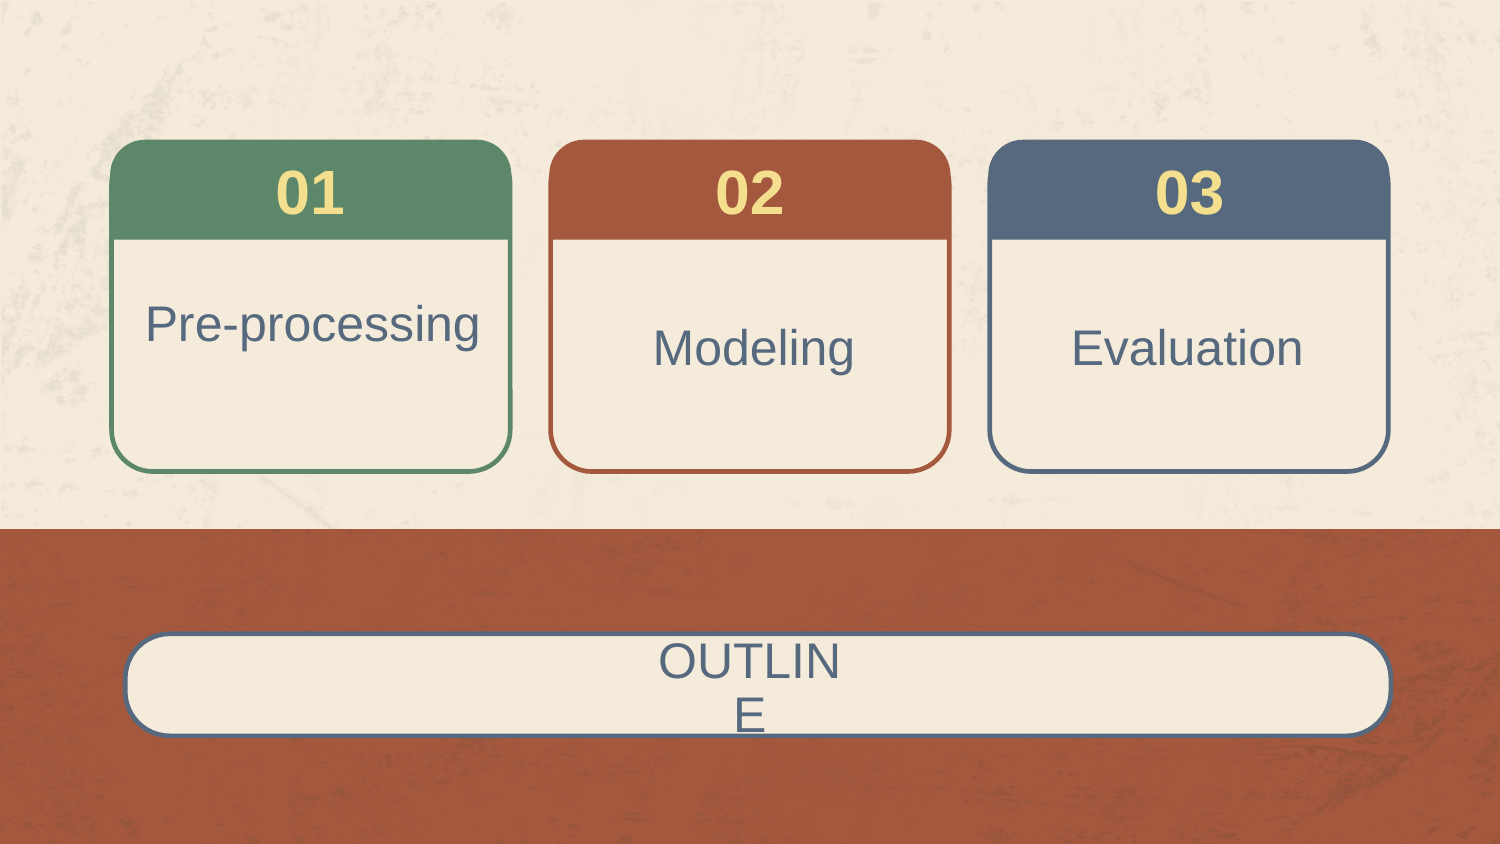

01
02
03
# Pre-processing
Evaluation
Modeling

OUTLINE